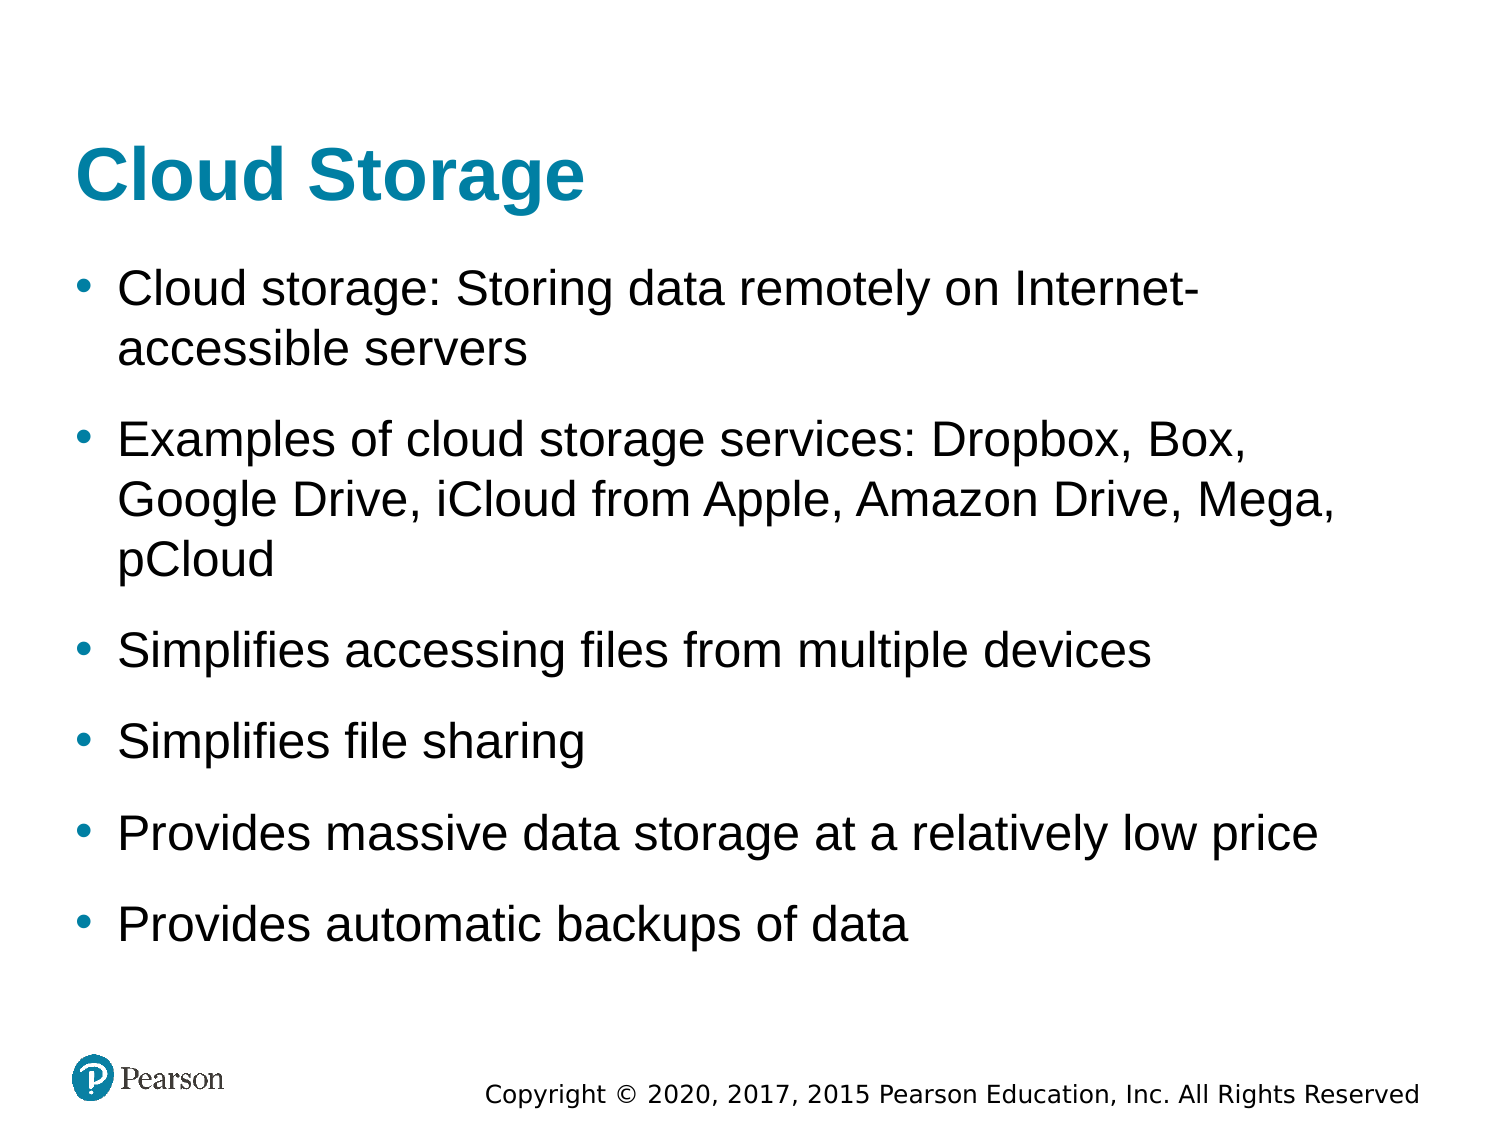

# Cloud Storage
Cloud storage: Storing data remotely on Internet-accessible servers
Examples of cloud storage services: Dropbox, Box, Google Drive, iCloud from Apple, Amazon Drive, Mega, pCloud
Simplifies accessing files from multiple devices
Simplifies file sharing
Provides massive data storage at a relatively low price
Provides automatic backups of data